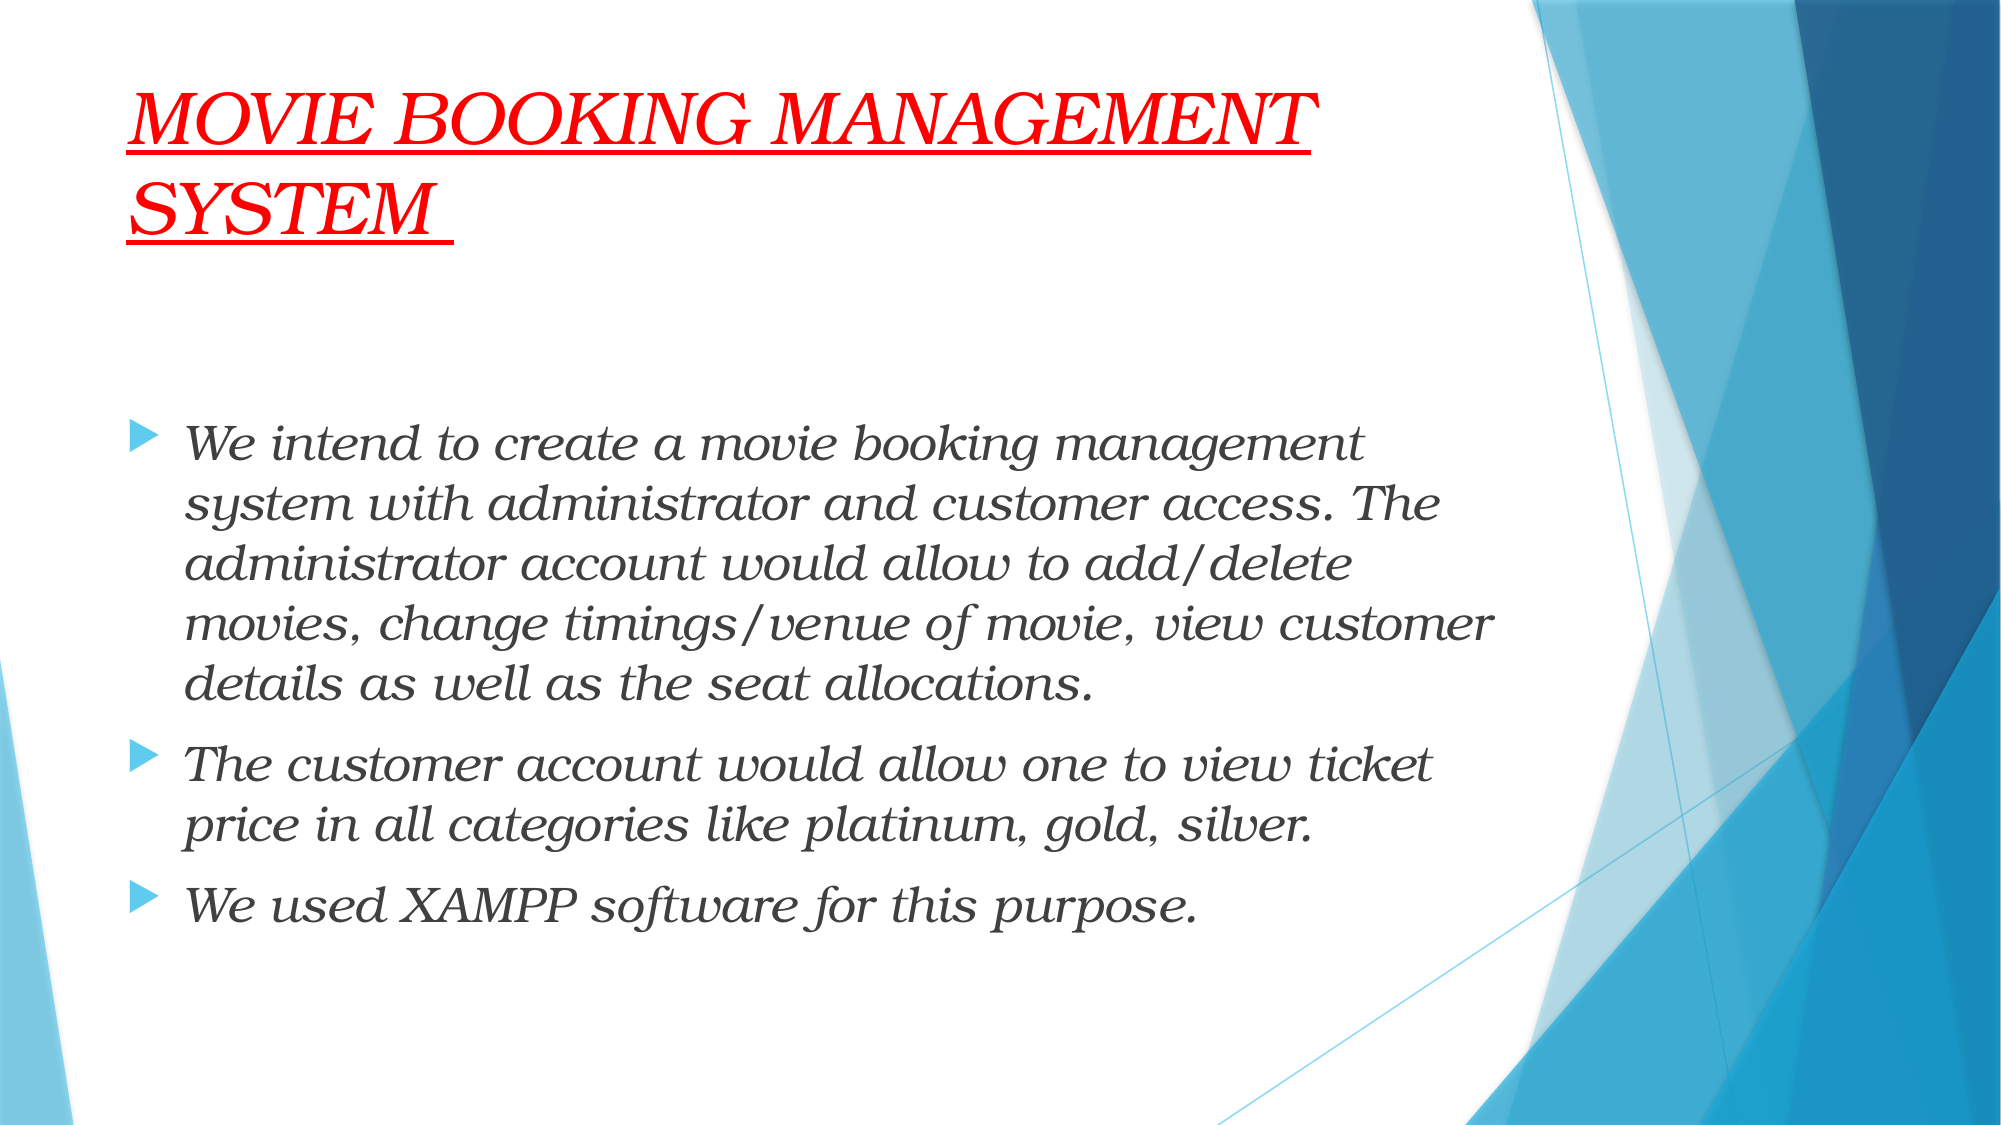

# MOVIE BOOKING MANAGEMENT SYSTEM
We intend to create a movie booking management system with administrator and customer access. The administrator account would allow to add/delete movies, change timings/venue of movie, view customer details as well as the seat allocations.
The customer account would allow one to view ticket price in all categories like platinum, gold, silver.
We used XAMPP software for this purpose.